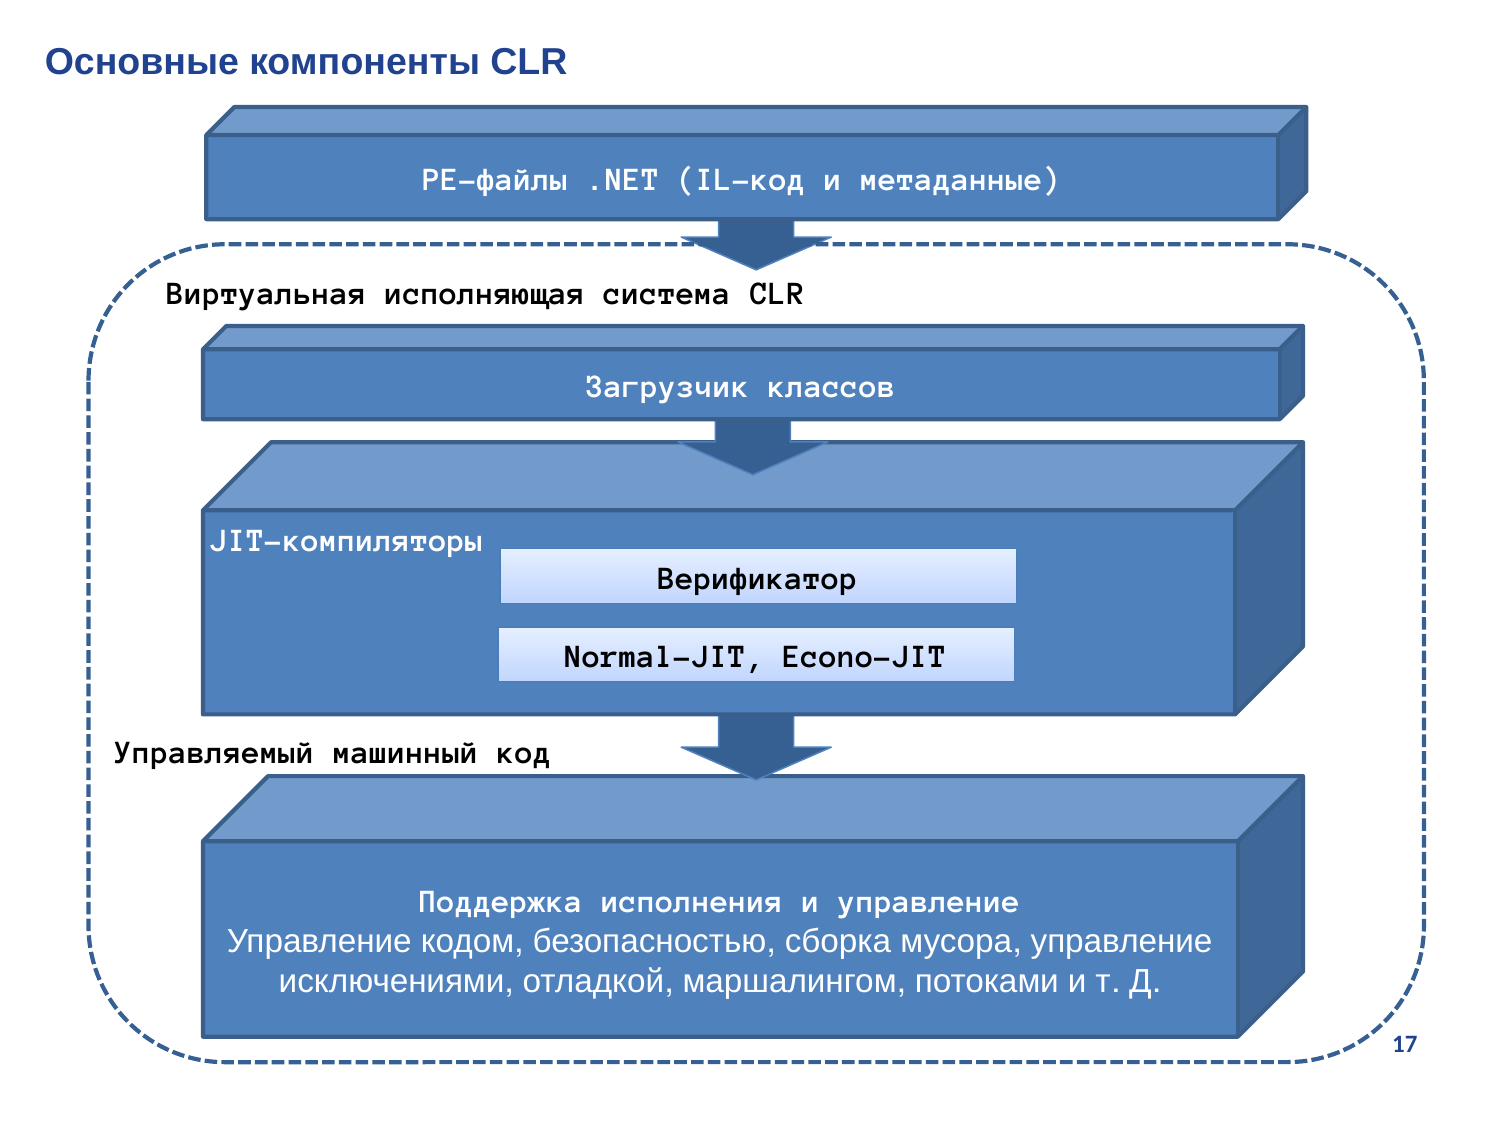

# Основные компоненты CLR
PE-файлы .NET (IL-код и метаданные)

Виртуальная исполняющая система CLR
Загрузчик классов

JIT-компиляторы
Верификатор
Normal-JIT, Econo-JIT

Управляемый машинный код
Поддержка исполнения и управление
Управление кодом, безопасностью, сборка мусора, управление исключениями, отладкой, маршалингом, потоками и т. Д.
17